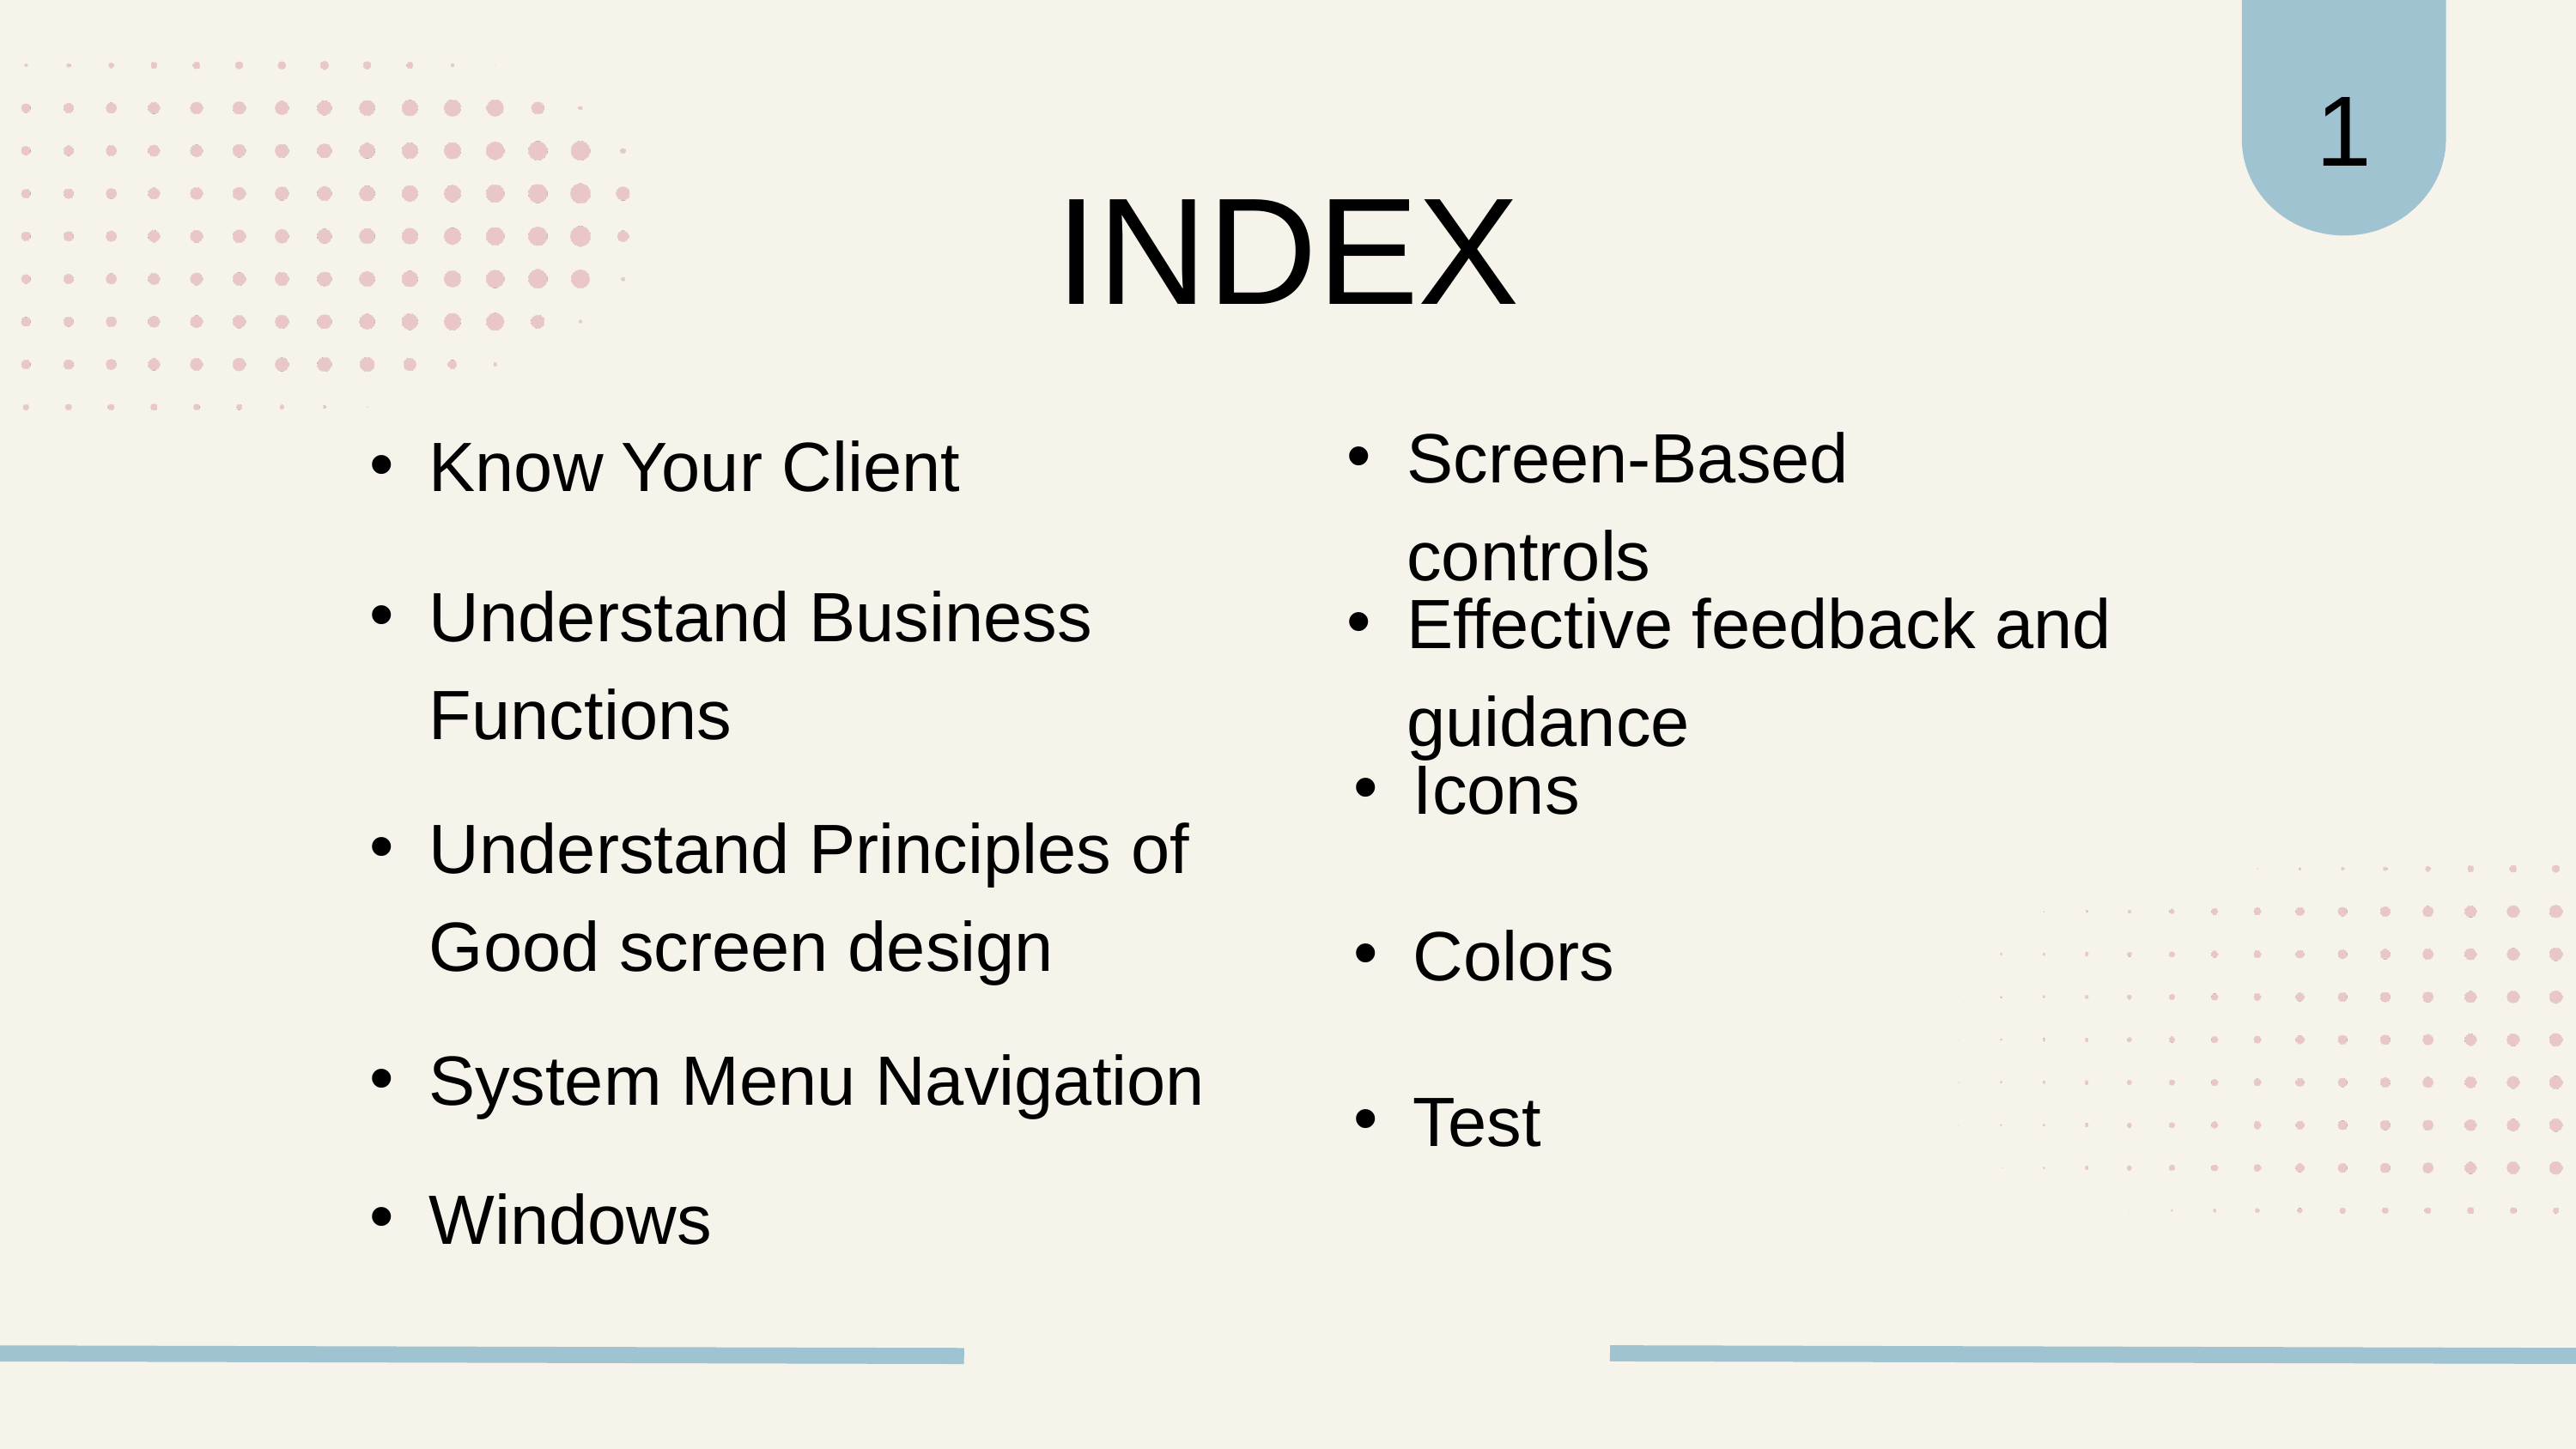

1

INDEX

Screen-Based controls
Know Your Client
Understand Business Functions
Effective feedback and guidance
Icons
Understand Principles of Good screen design

Colors
System Menu Navigation
Test
Windows